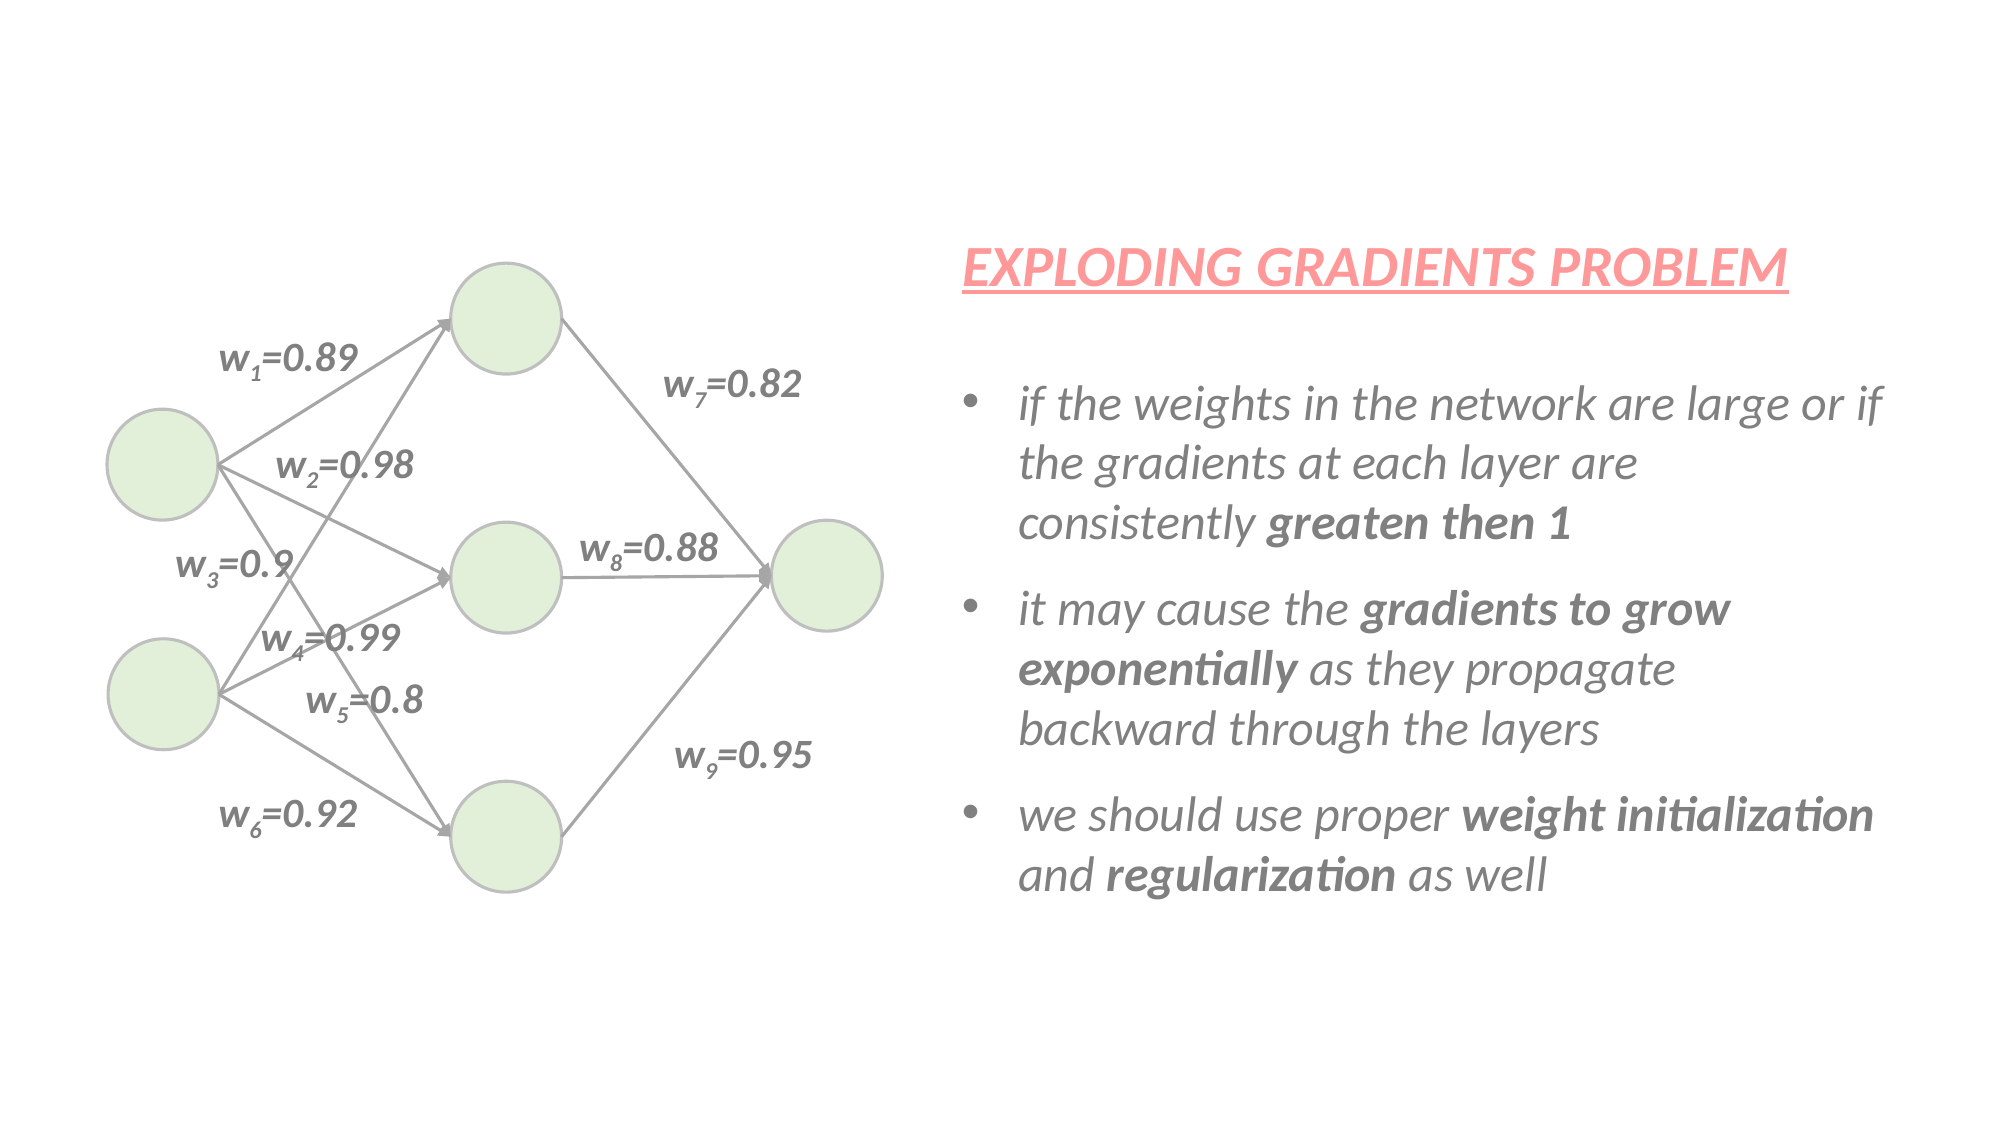

EXPLODING GRADIENTS PROBLEM

w1=0.89
w7=0.82
if the weights in the network are large or if the gradients at each layer are consistently greaten then 1

w2=0.98
w8=0.88

w3=0.9
it may cause the gradients to grow exponentially as they propagate backward through the layers
w4=0.99

w5=0.8
w9=0.95
we should use proper weight initialization and regularization as well
w6=0.92